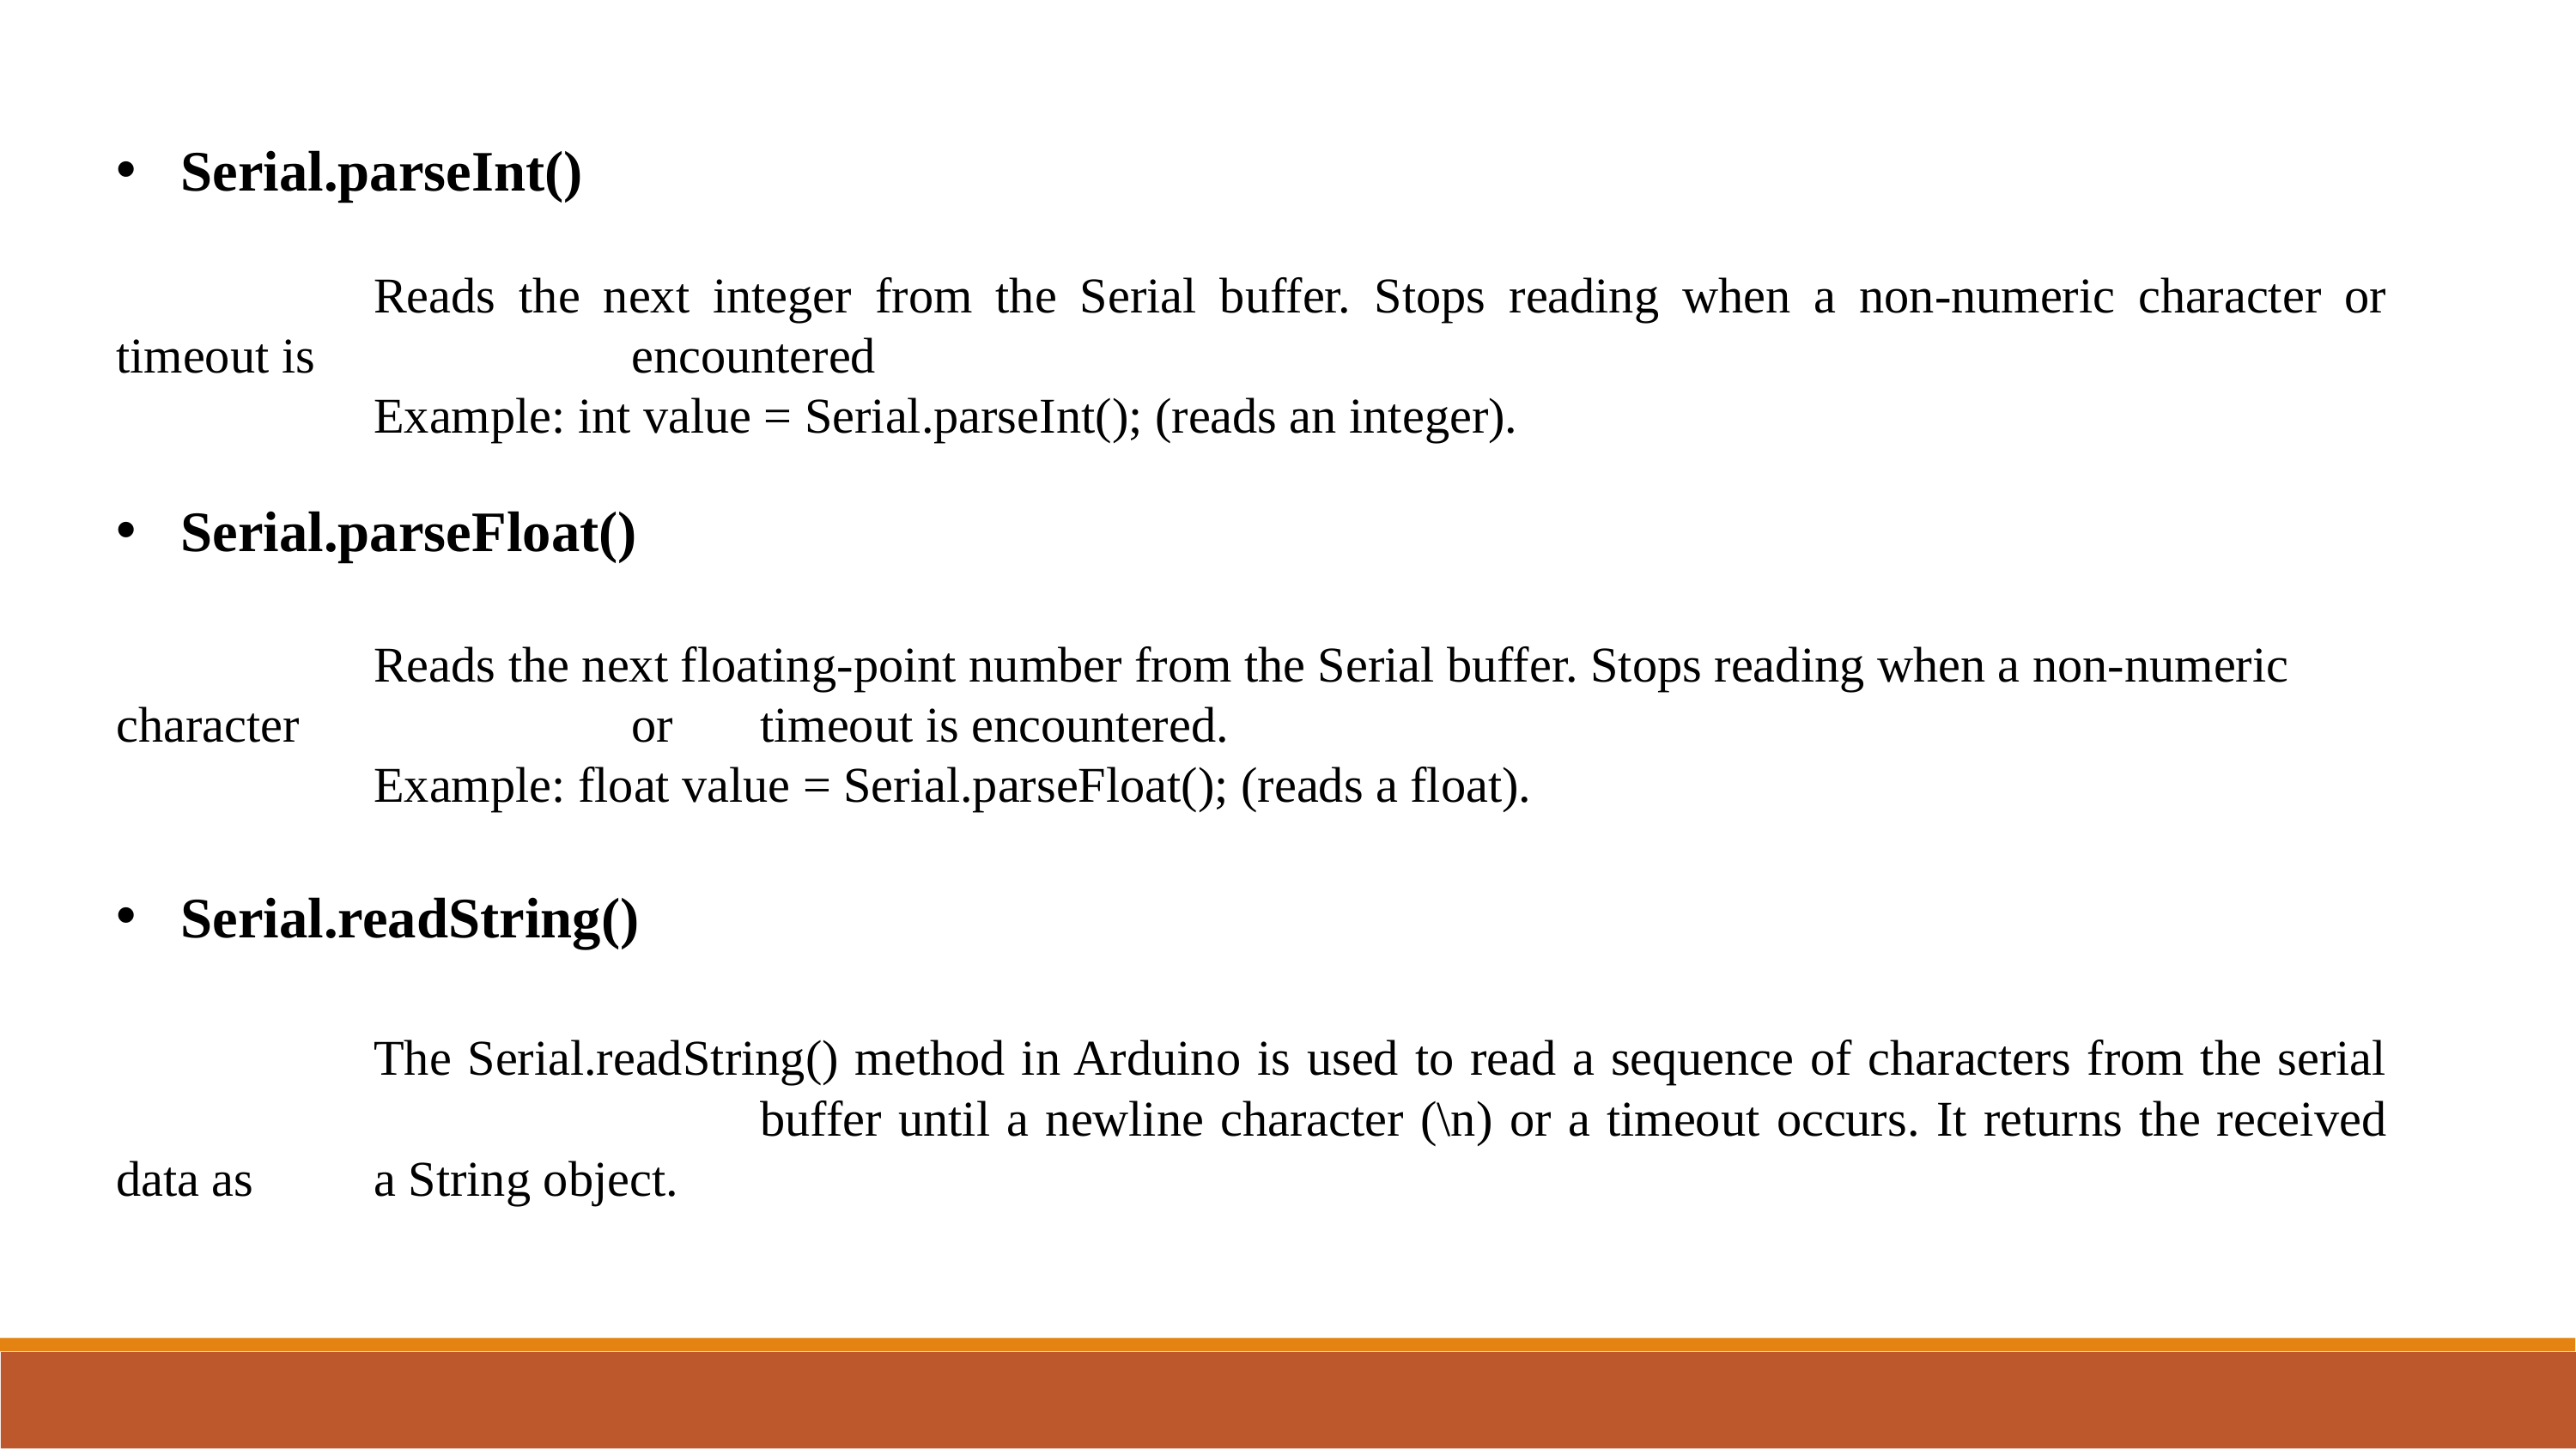

Serial.parseInt()

		Reads the next integer from the Serial buffer. Stops reading when a non-numeric character or timeout is 			encountered
		Example: int value = Serial.parseInt(); (reads an integer).

Serial.parseFloat()

		Reads the next floating-point number from the Serial buffer. Stops reading when a non-numeric character 			or 	timeout is encountered.
		Example: float value = Serial.parseFloat(); (reads a float).

Serial.readString()

		The Serial.readString() method in Arduino is used to read a sequence of characters from the serial 					buffer until a newline character (\n) or a timeout occurs. It returns the received data as	a String object.